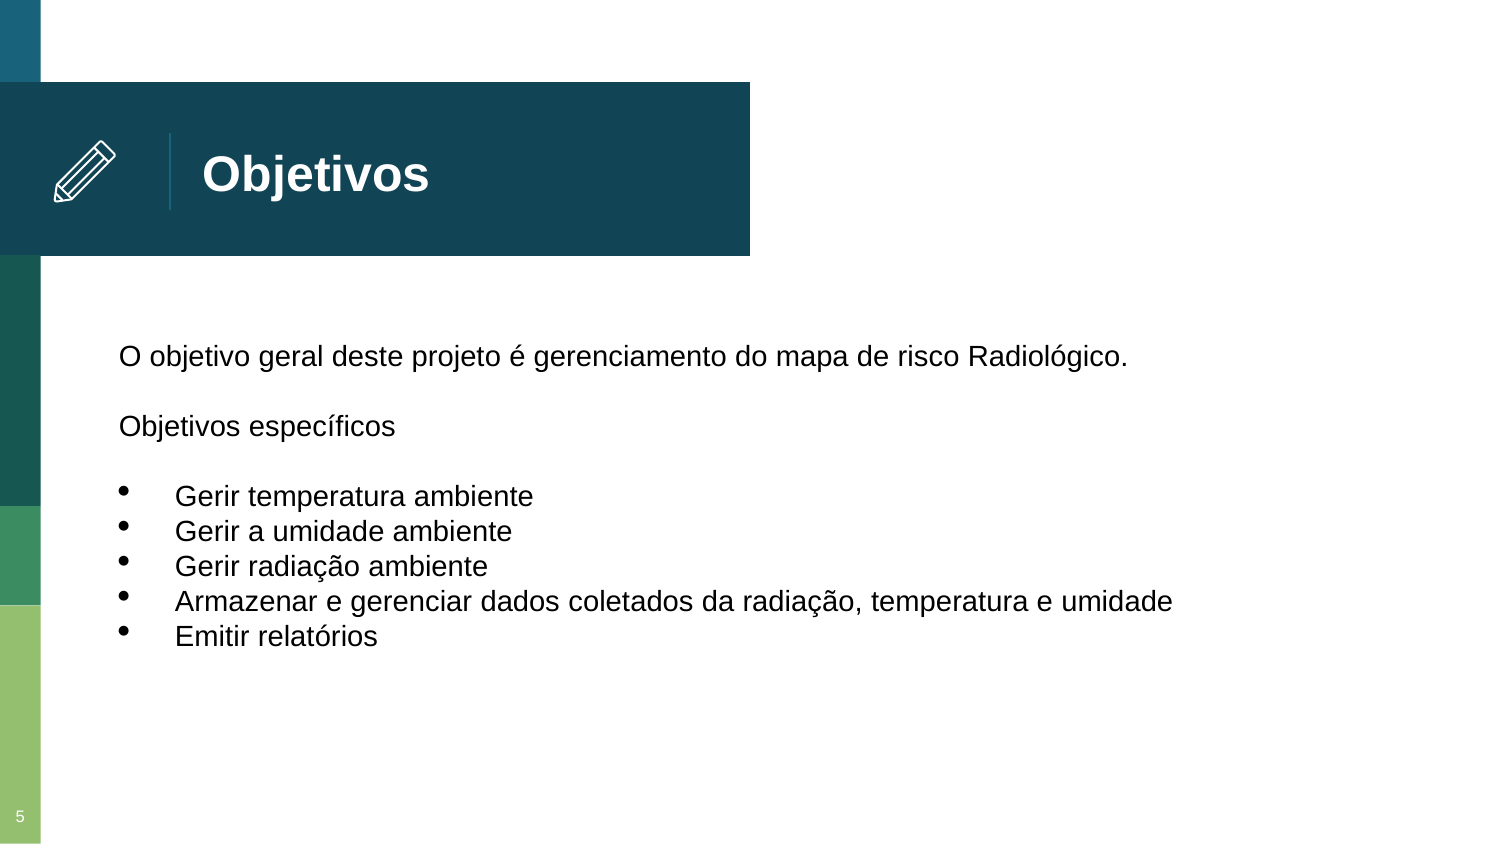

# Objetivos

O objetivo geral deste projeto é gerenciamento do mapa de risco Radiológico.

Objetivos específicos

Gerir temperatura ambiente
Gerir a umidade ambiente
Gerir radiação ambiente
Armazenar e gerenciar dados coletados da radiação, temperatura e umidade
Emitir relatórios
5